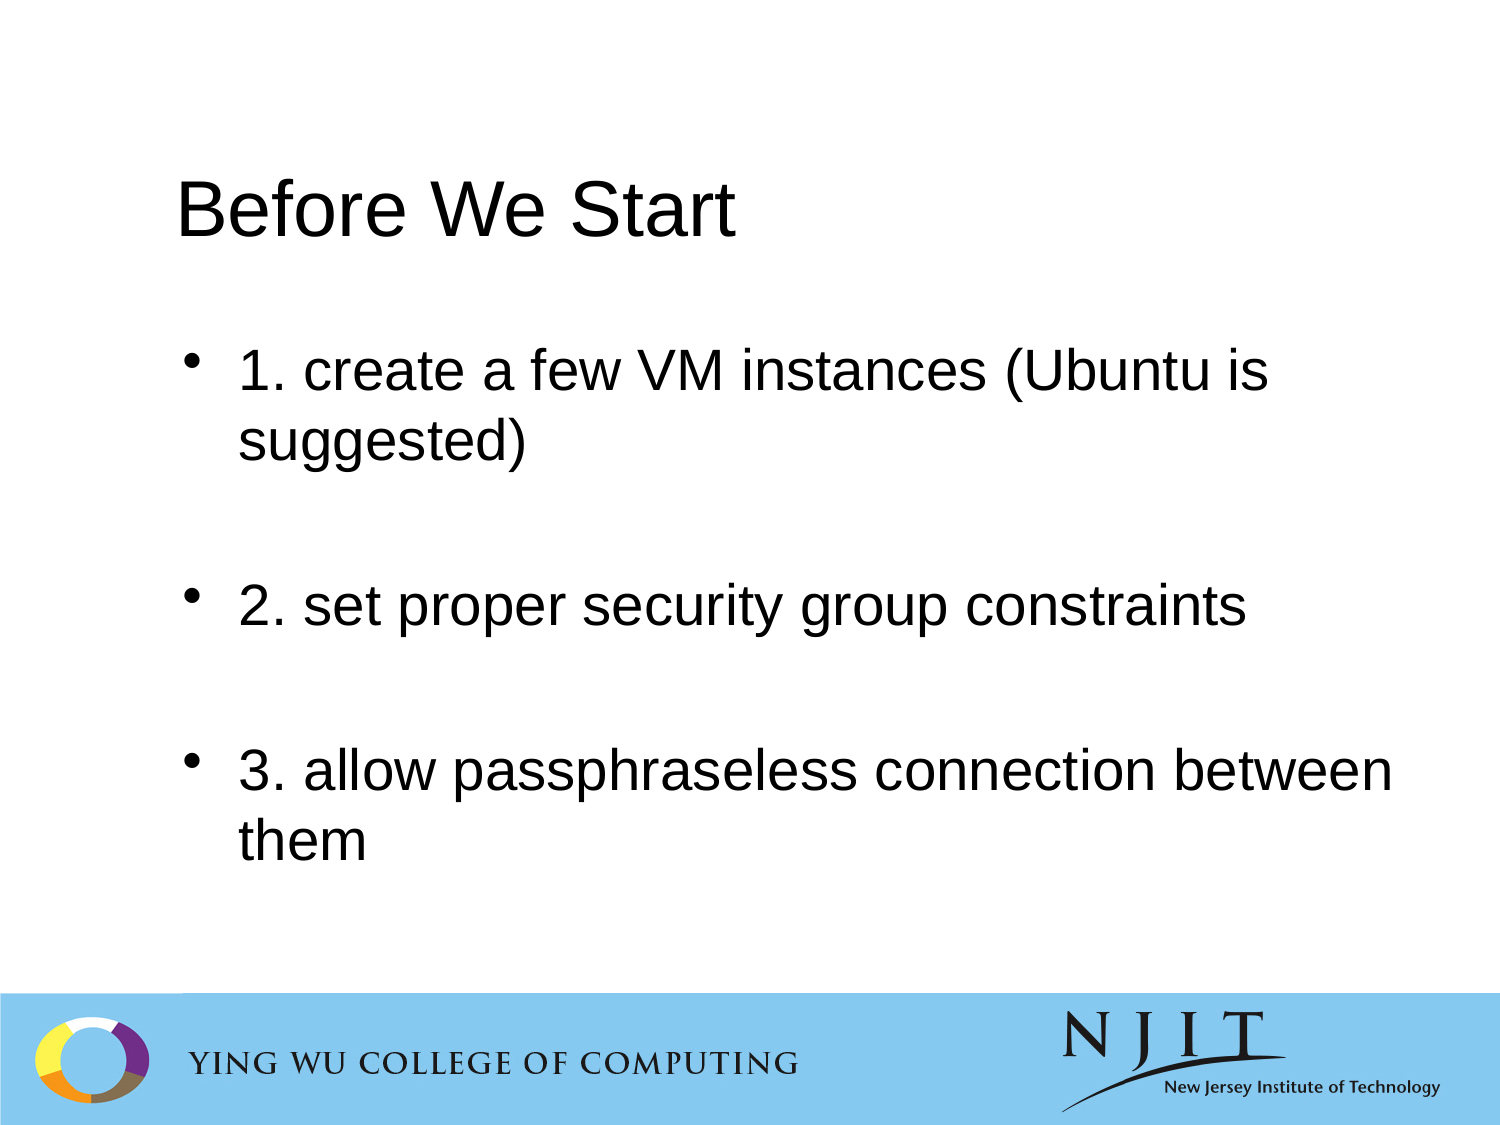

# Before We Start
1. create a few VM instances (Ubuntu is suggested)

2. set proper security group constraints

3. allow passphraseless connection between them